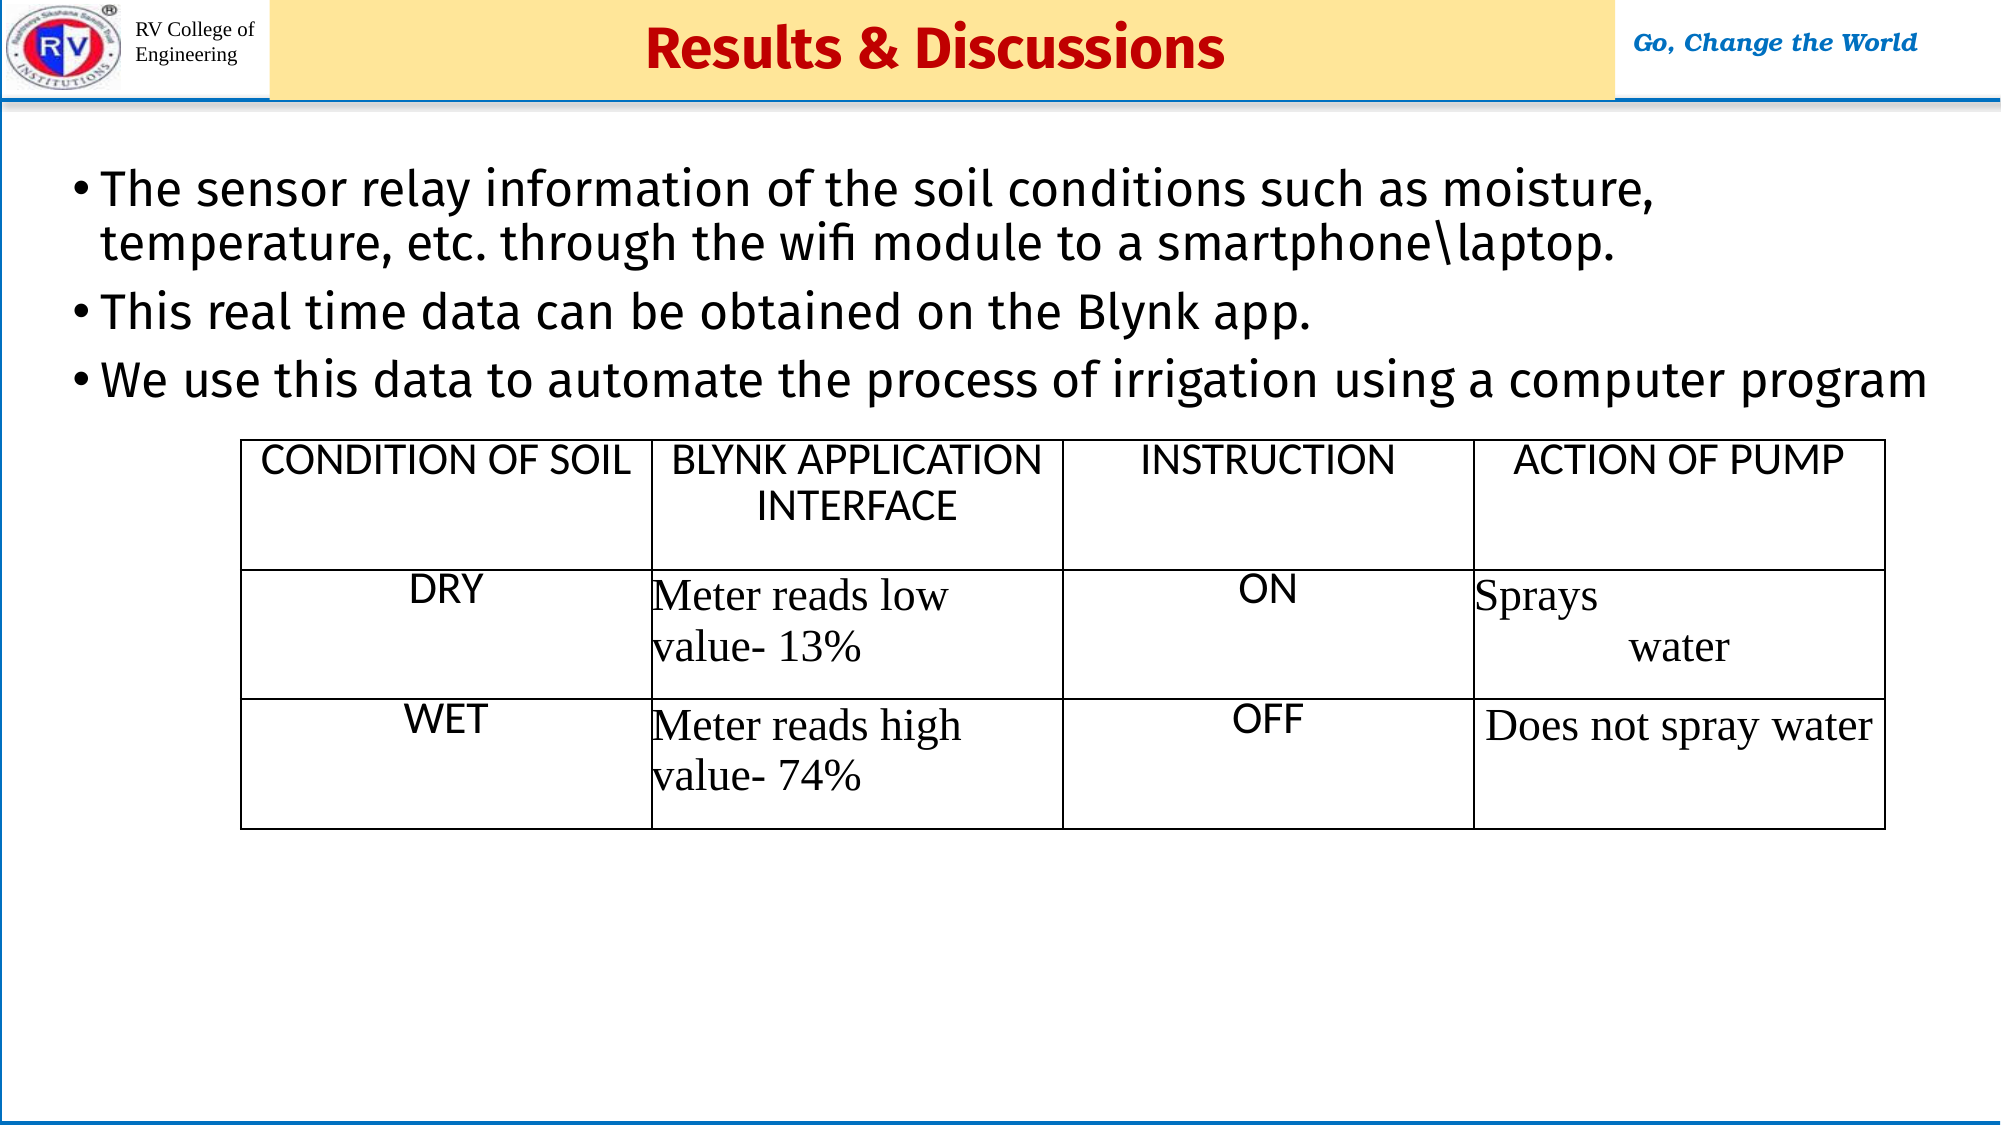

# Results & Discussions
The sensor relay information of the soil conditions such as moisture, temperature, etc. through the wifi module to a smartphone\laptop.
This real time data can be obtained on the Blynk app.
We use this data to automate the process of irrigation using a computer program

| CONDITION OF SOIL | BLYNK APPLICATION INTERFACE | INSTRUCTION | ACTION OF PUMP |
| --- | --- | --- | --- |
| DRY | Meter reads low value- 13% | ON | Sprays water |
| WET | Meter reads high value- 74% | OFF | Does not spray water |